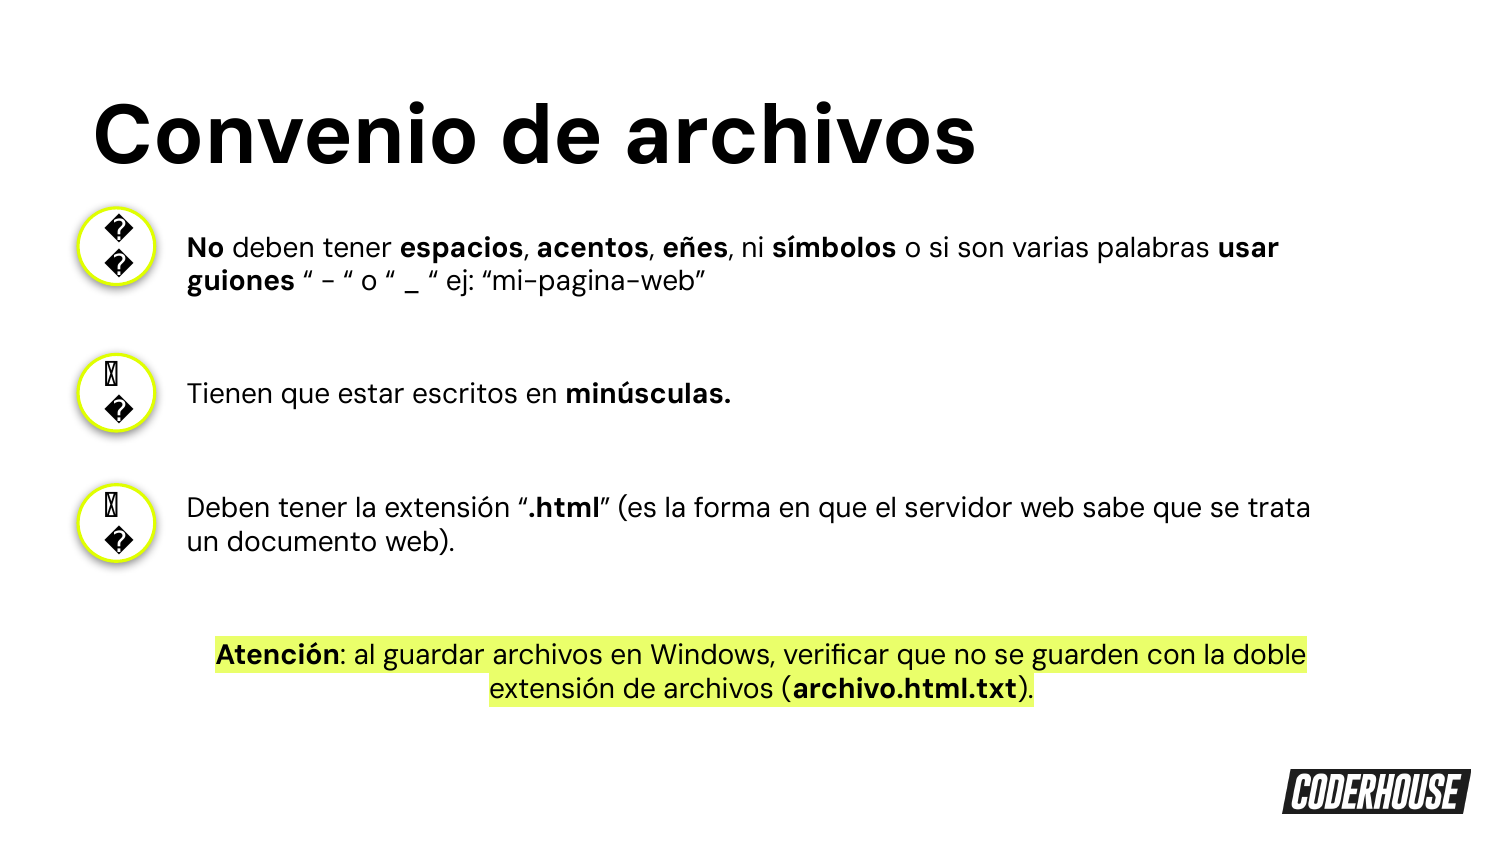

Convenio de archivos
🙅
No deben tener espacios, acentos, eñes, ni símbolos o si son varias palabras usar guiones “ - “ o “ _ “ ej: “mi-pagina-web”

Tienen que estar escritos en minúsculas.

Deben tener la extensión “.html” (es la forma en que el servidor web sabe que se trata un documento web).

Atención: al guardar archivos en Windows, verificar que no se guarden con la doble extensión de archivos (archivo.html.txt).

💁
🙆